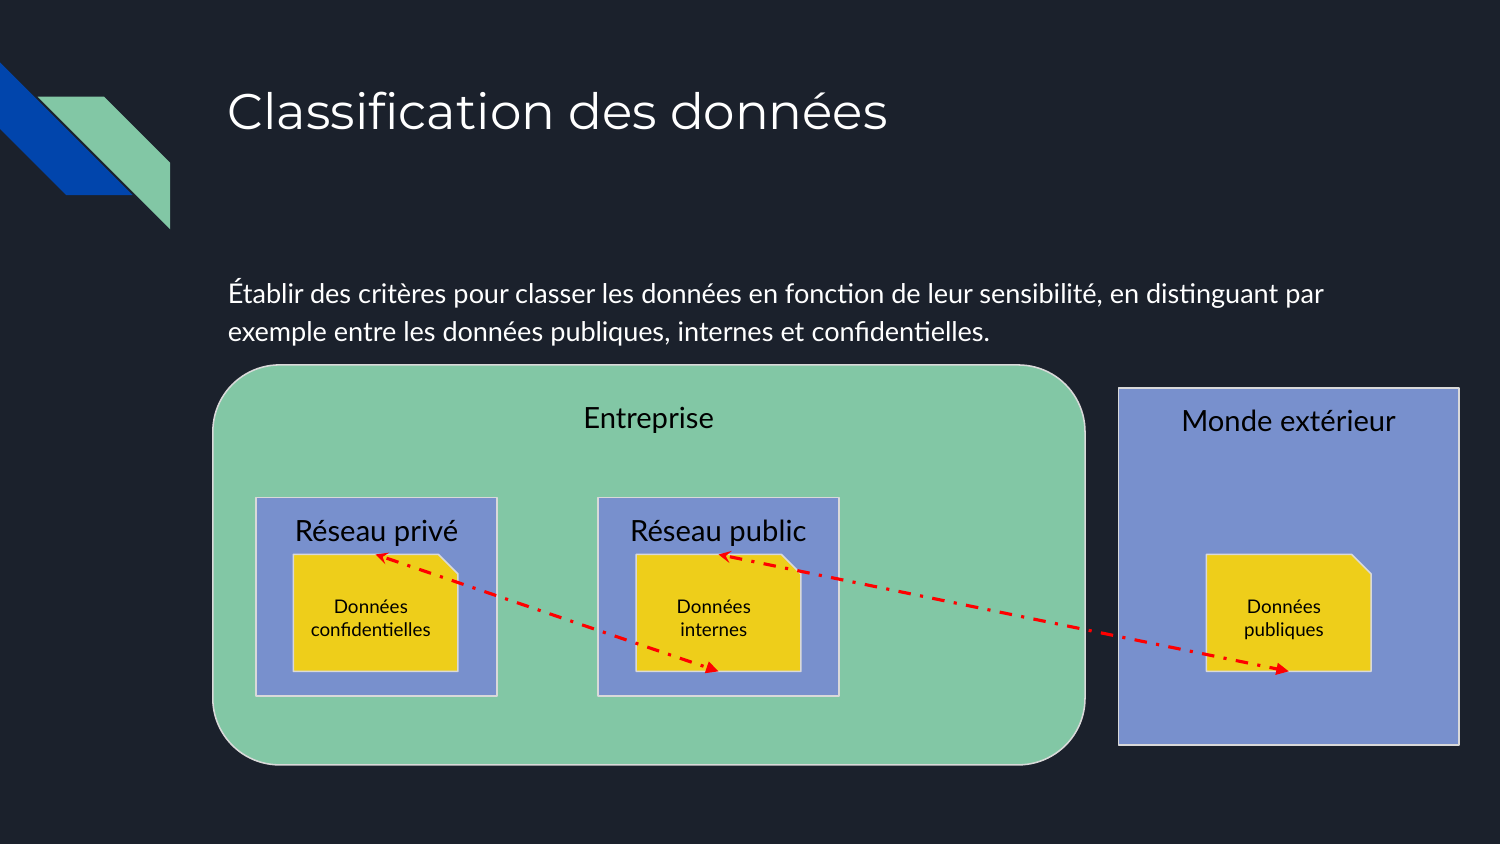

# Classification des données
Établir des critères pour classer les données en fonction de leur sensibilité, en distinguant par exemple entre les données publiques, internes et confidentielles.
Entreprise
Monde extérieur
Réseau privé
Réseau public
Données confidentielles
Données internes
Données publiques